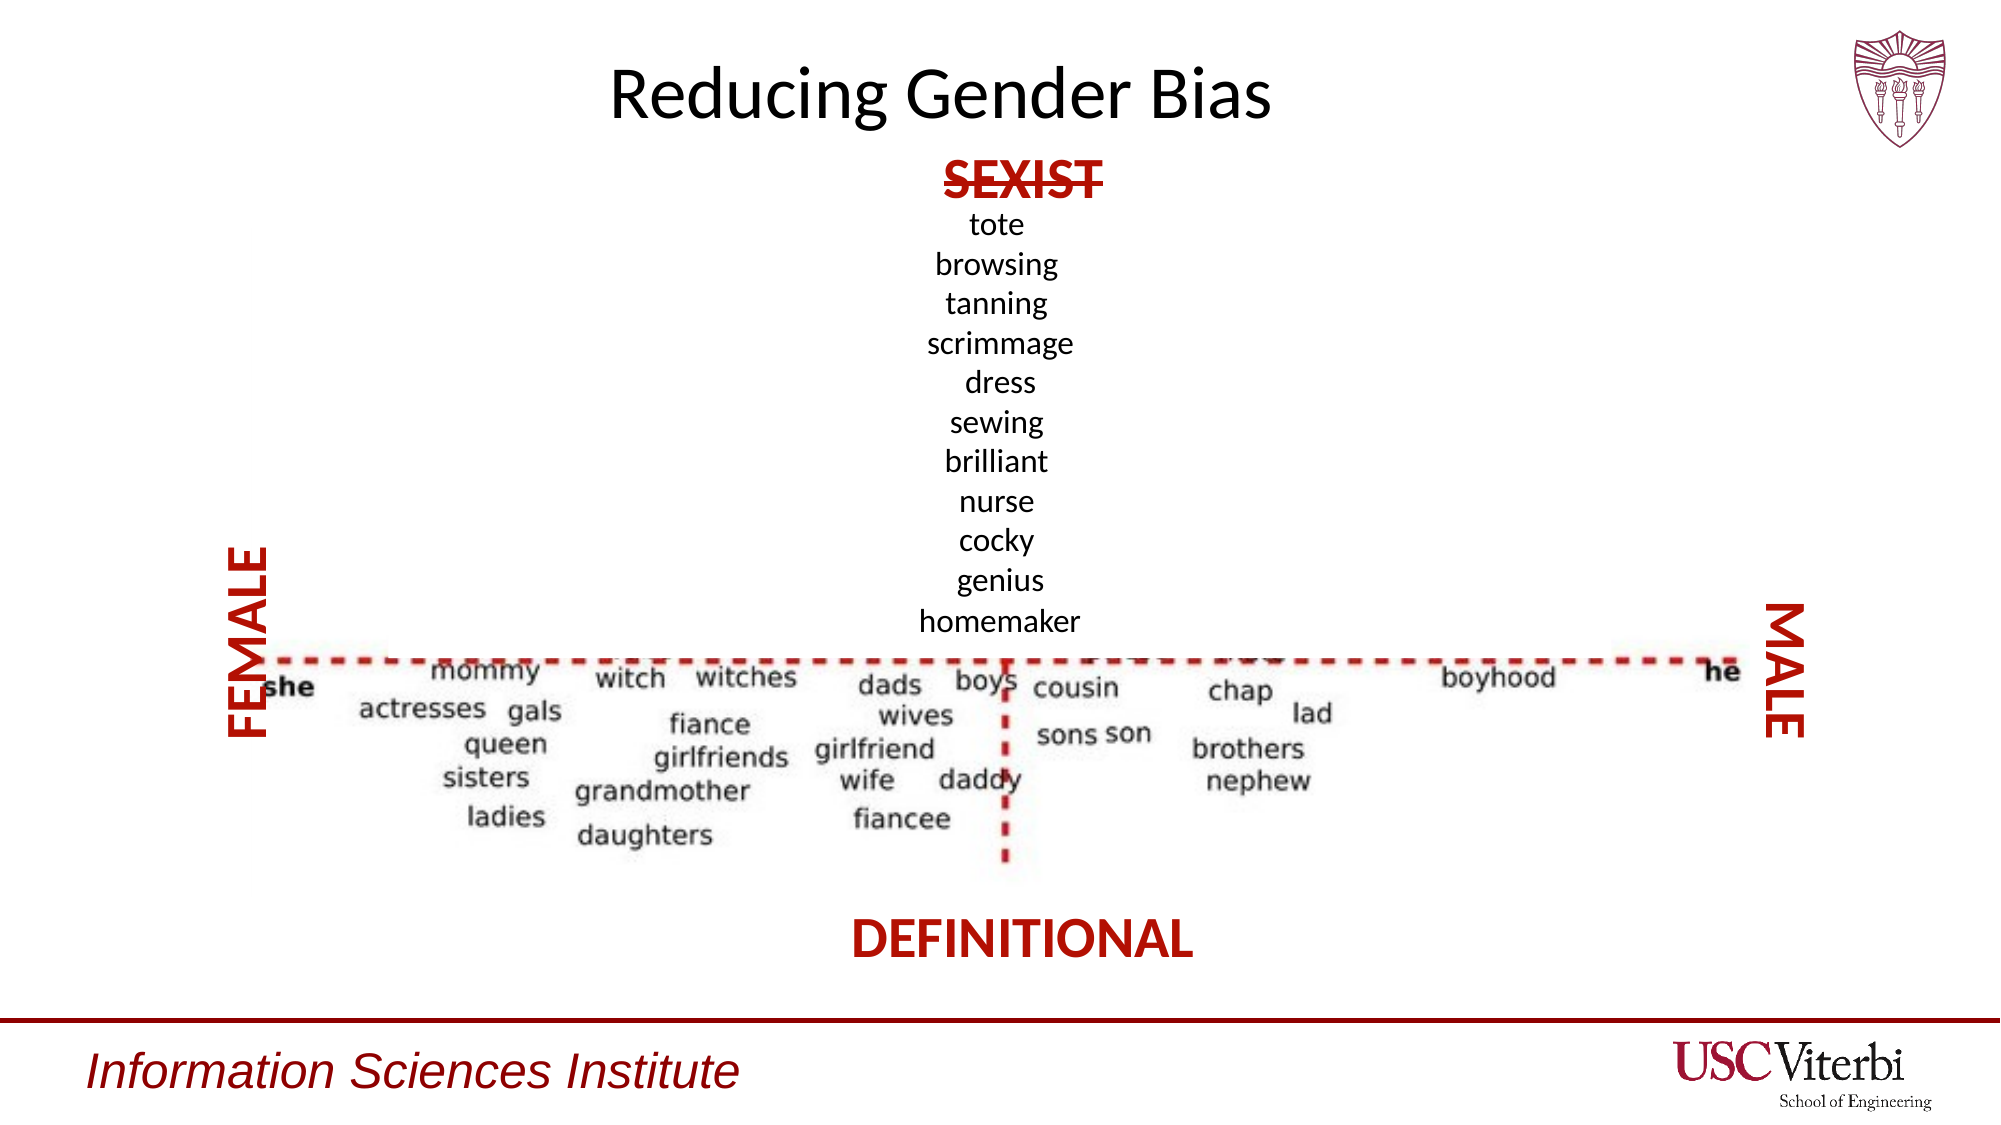

# Reducing Gender Bias
SEXIST

tote  browsing  tanning  scrimmage  dress  sewing  brilliant  nurse  cocky  genius
homemaker

FEMALE
MALE
DEFINITIONAL